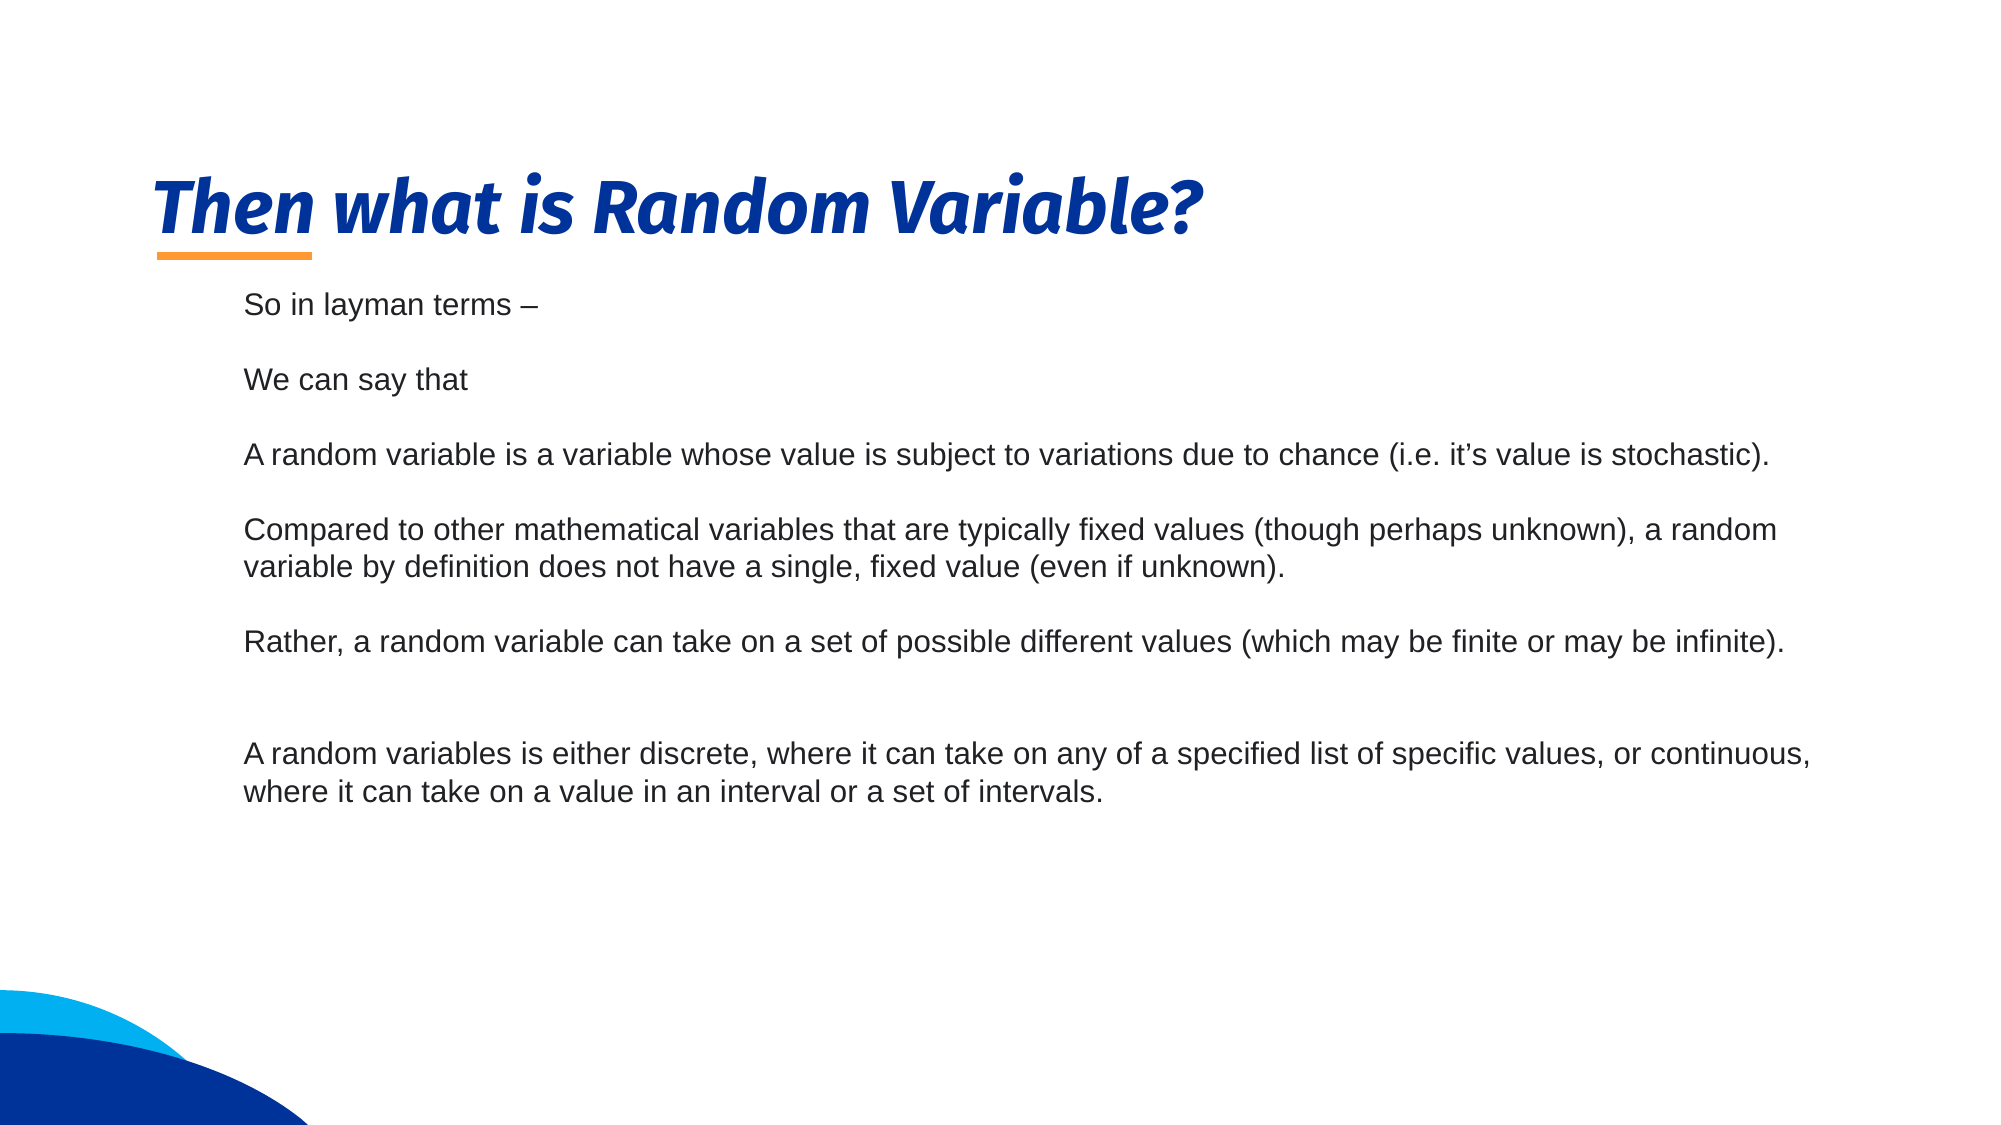

Then what is Random Variable?
So in layman terms –

We can say that

A random variable is a variable whose value is subject to variations due to chance (i.e. it’s value is stochastic).

Compared to other mathematical variables that are typically fixed values (though perhaps unknown), a random variable by definition does not have a single, fixed value (even if unknown).

Rather, a random variable can take on a set of possible different values (which may be finite or may be infinite).

A random variables is either discrete, where it can take on any of a specified list of specific values, or continuous, where it can take on a value in an interval or a set of intervals.